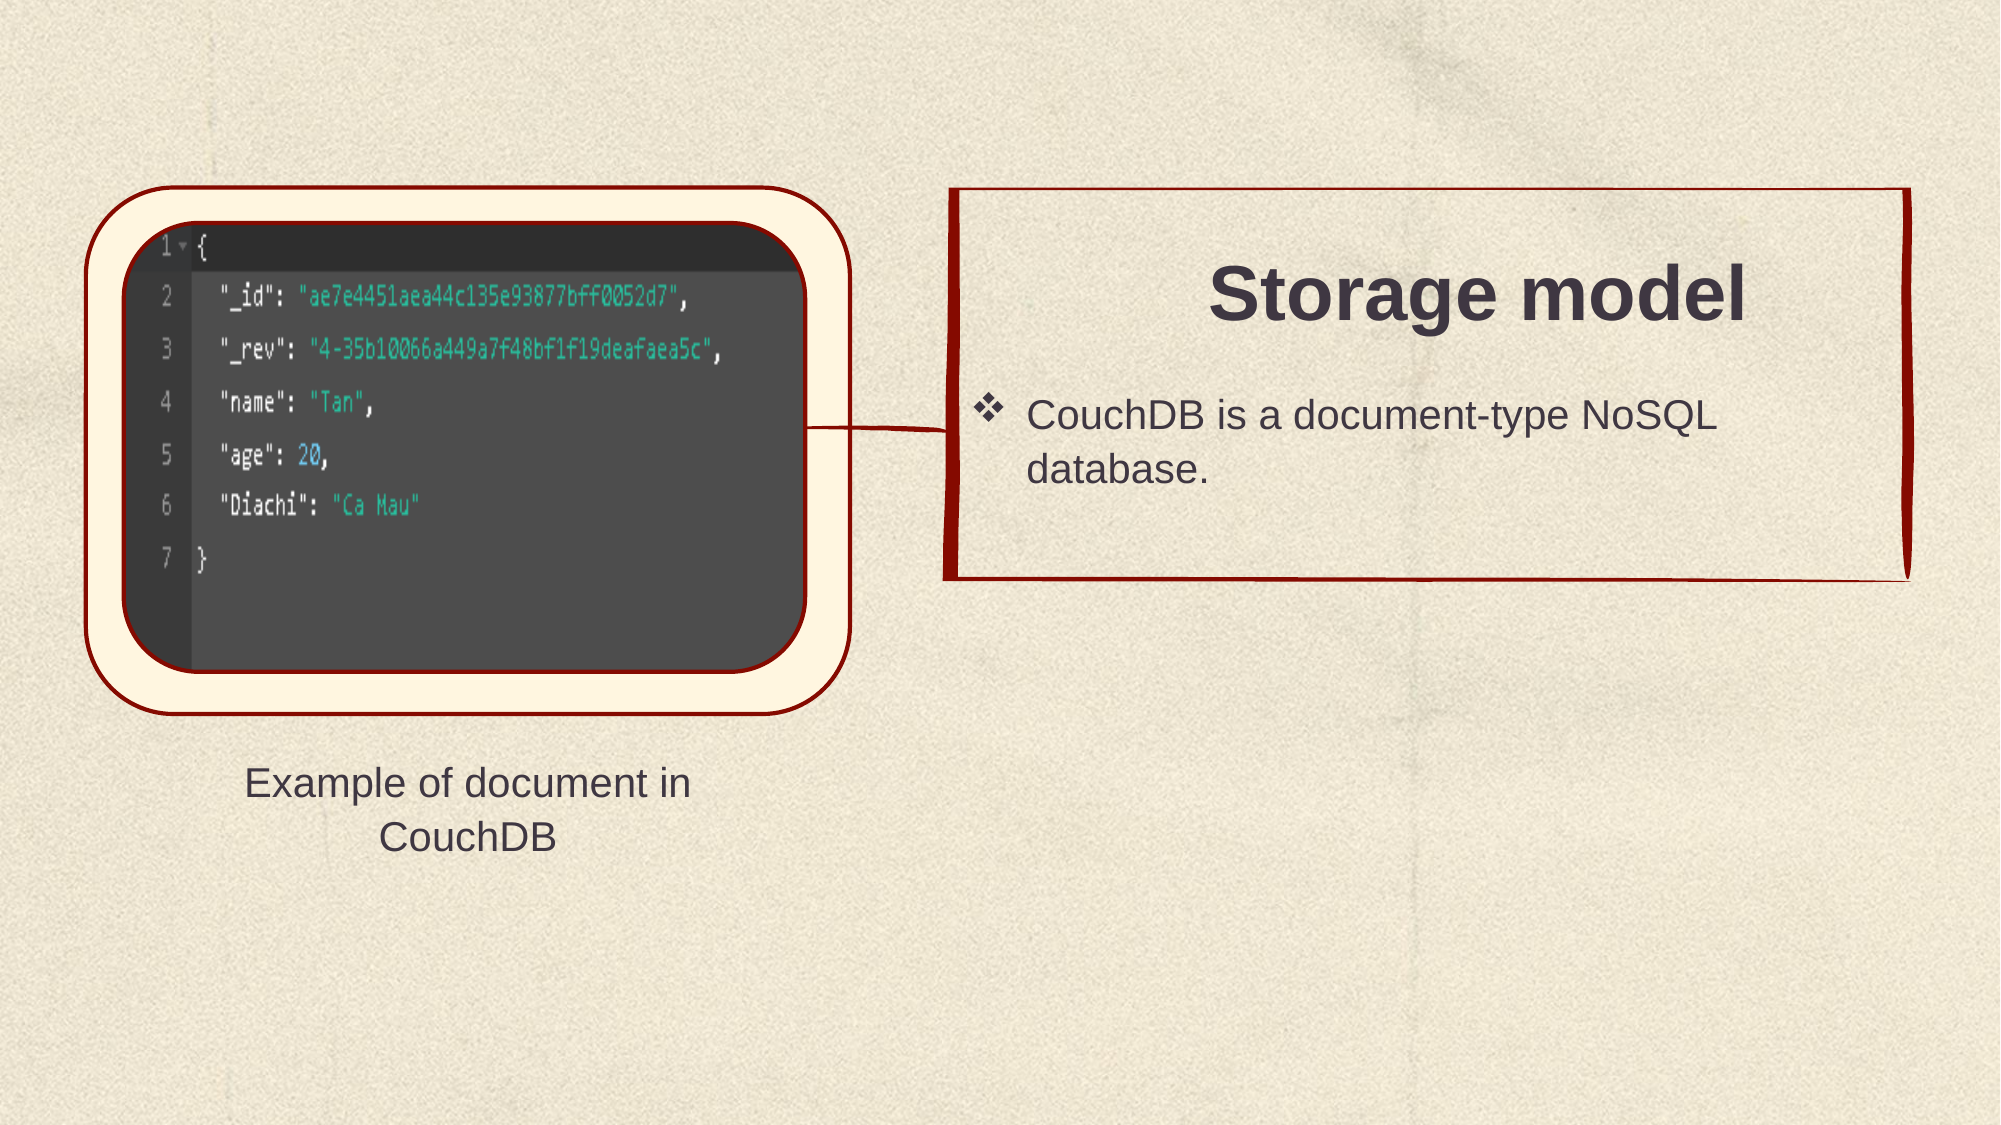

# Storage model
CouchDB is a document-type NoSQL database.

Example of document in CouchDB